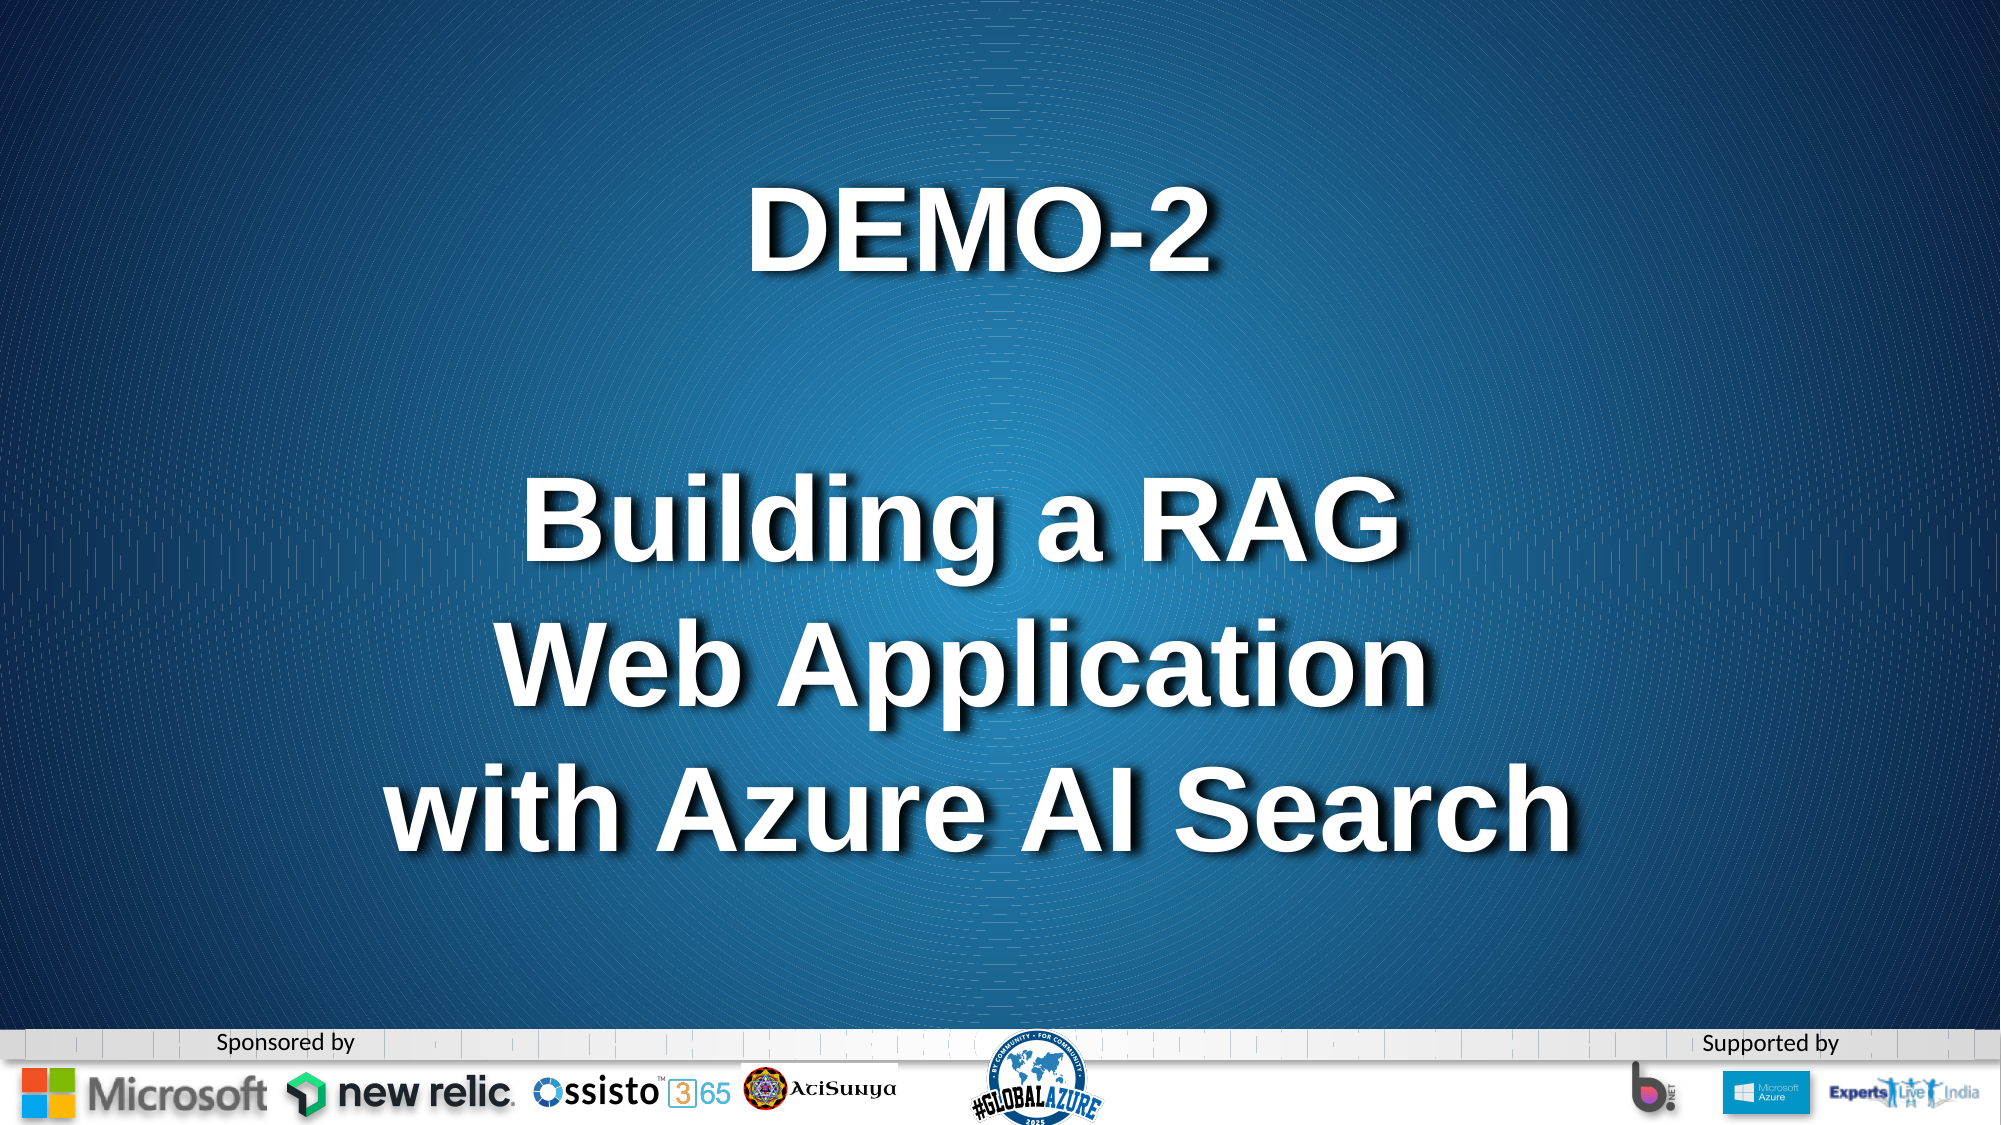

DEMO-2
Building a RAG
Web Application
with Azure AI Search